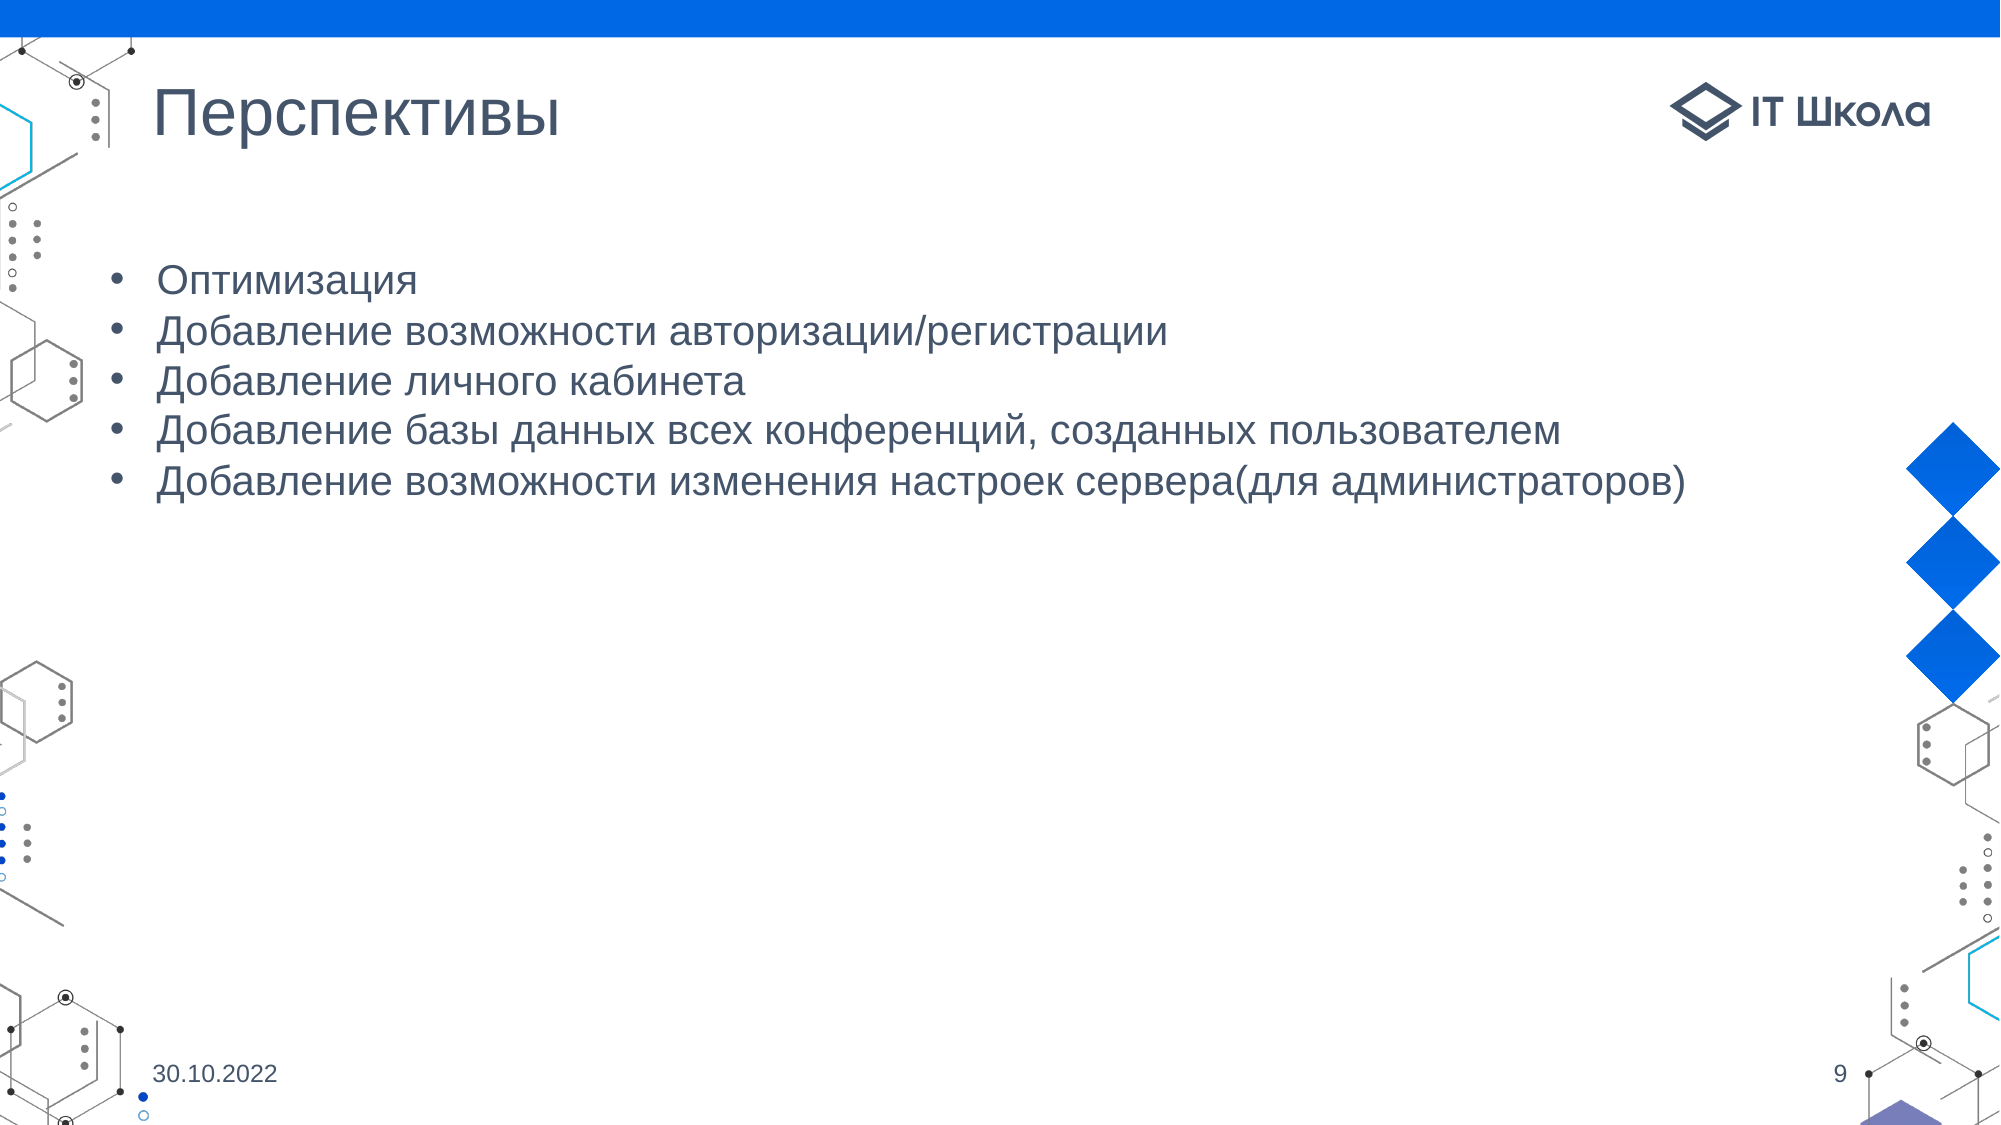

# Перспективы
Оптимизация
Добавление возможности авторизации/регистрации
Добавление личного кабинета
Добавление базы данных всех конференций, созданных пользователем
Добавление возможности изменения настроек сервера(для администраторов)
30.10.2022
9